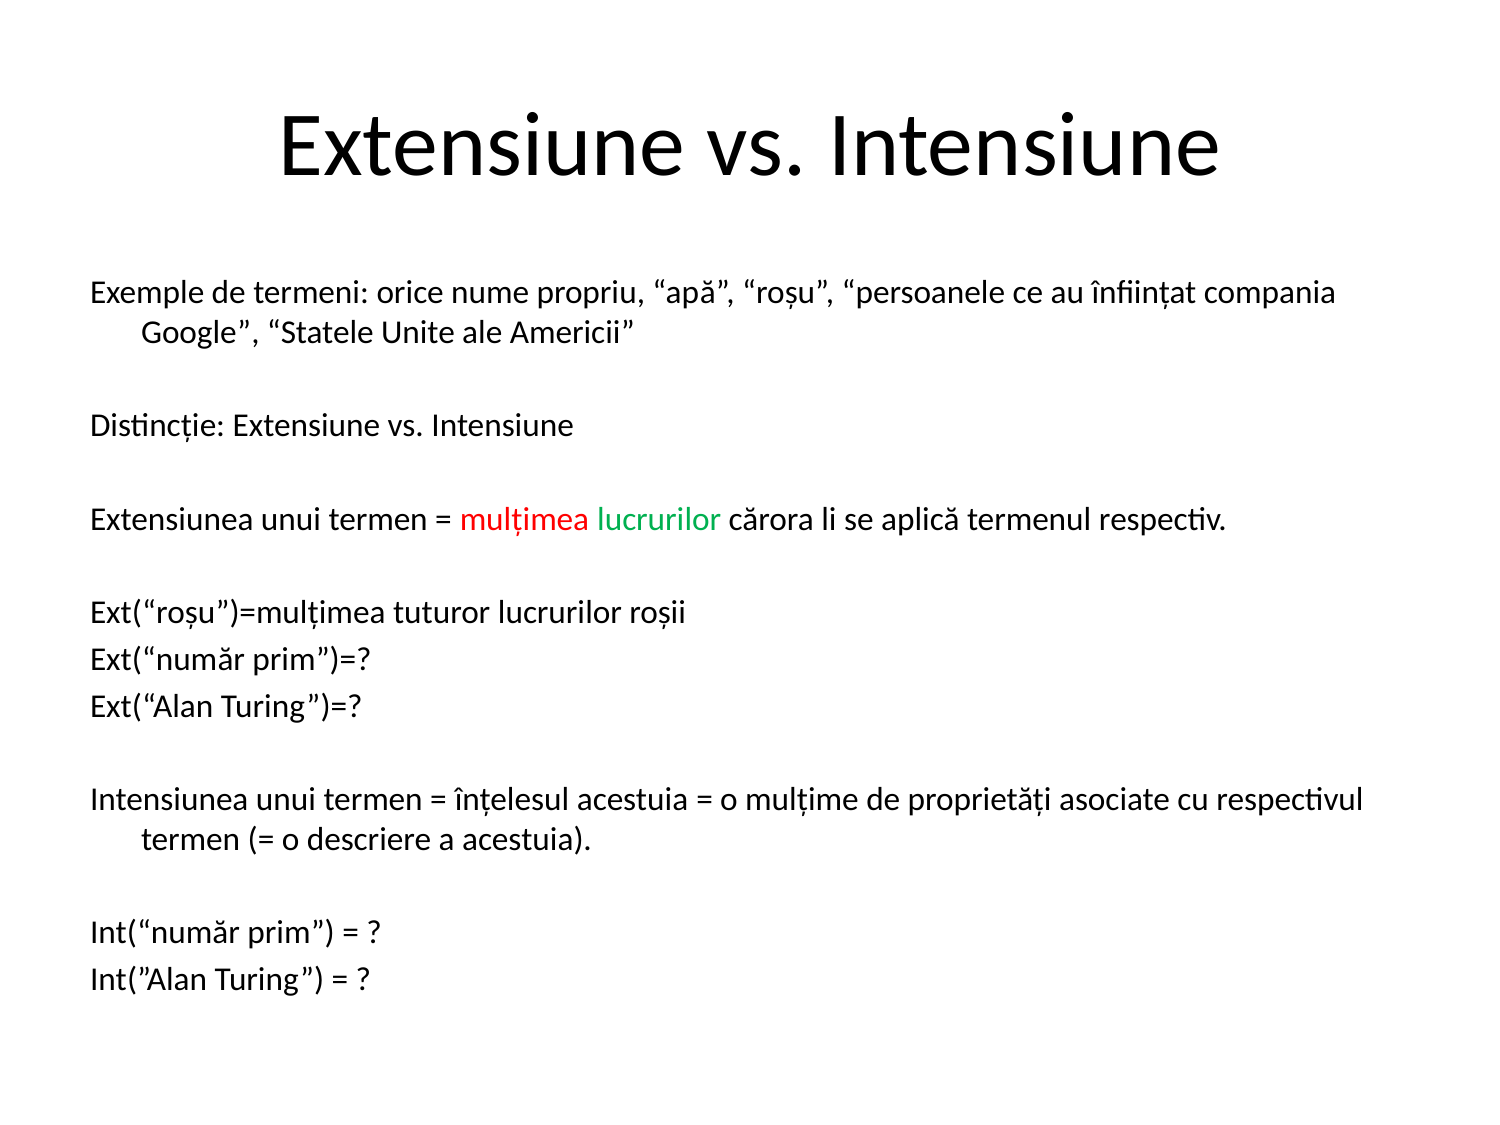

# Extensiune vs. Intensiune
Exemple de termeni: orice nume propriu, “apă”, “roșu”, “persoanele ce au înființat compania Google”, “Statele Unite ale Americii”

Distincție: Extensiune vs. Intensiune

Extensiunea unui termen = mulțimea lucrurilor cărora li se aplică termenul respectiv.

Ext(“roșu”)=mulțimea tuturor lucrurilor roșii
Ext(“număr prim”)=?
Ext(“Alan Turing”)=?

Intensiunea unui termen = înțelesul acestuia = o mulțime de proprietăți asociate cu respectivul termen (= o descriere a acestuia).

Int(“număr prim”) = ?
Int(”Alan Turing”) = ?